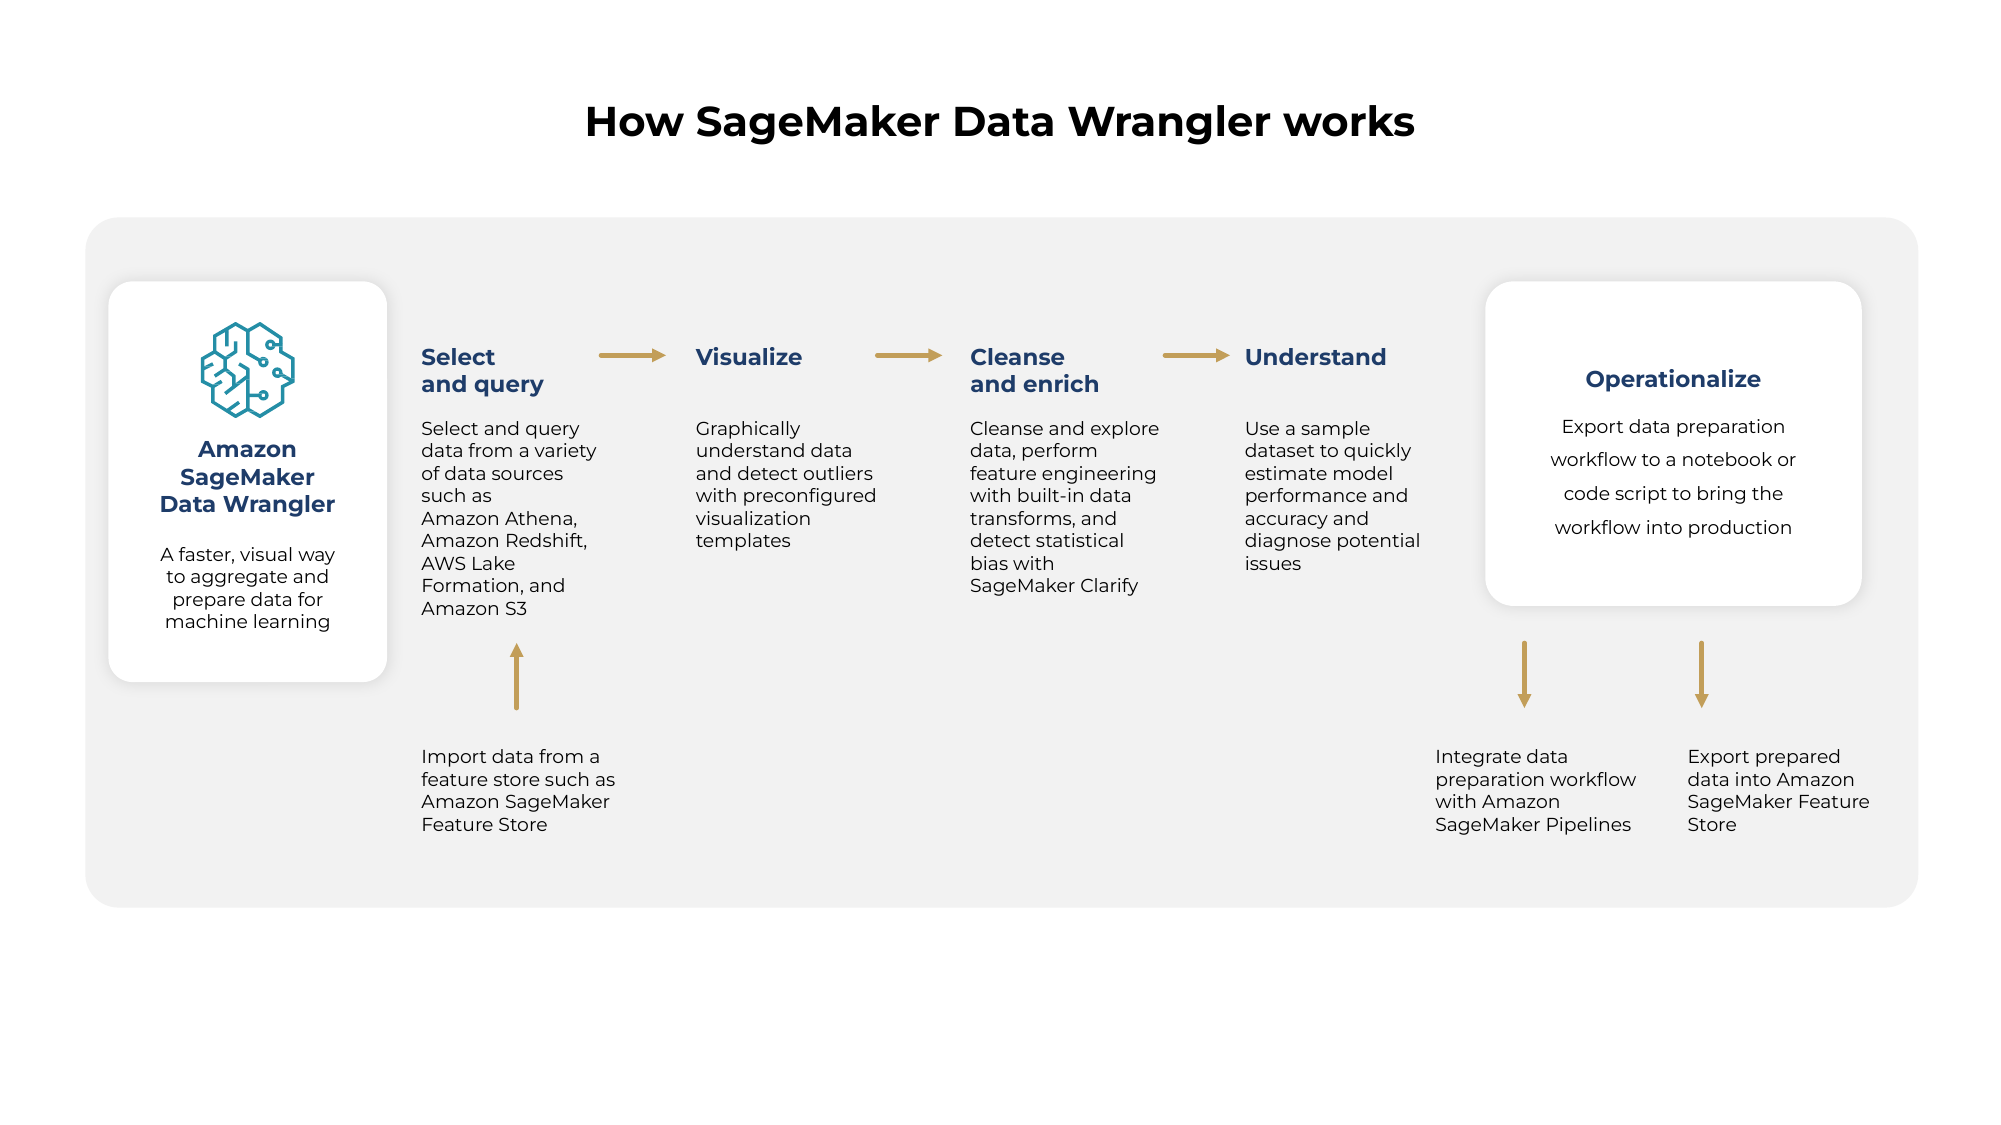

How SageMaker Data Wrangler works

Amazon SageMaker Data Wrangler
A faster, visual way to aggregate and prepare data for machine learning
Select
and query
Select and query data from a variety of data sources such as
Amazon Athena, Amazon Redshift, AWS Lake Formation, and Amazon S3
Visualize
Graphically understand data and detect outliers with preconfigured visualization templates
Cleanse
and enrich
Cleanse and explore data, perform feature engineering with built-in data transforms, and detect statistical bias with SageMaker Clarify
Understand
Use a sample dataset to quickly estimate model performance and accuracy and diagnose potential issues
Operationalize
Export data preparation workflow to a notebook or code script to bring the workflow into production
Import data from a feature store such as Amazon SageMaker Feature Store
Integrate data preparation workflow with Amazon SageMaker Pipelines
Export prepared data into Amazon SageMaker Feature Store